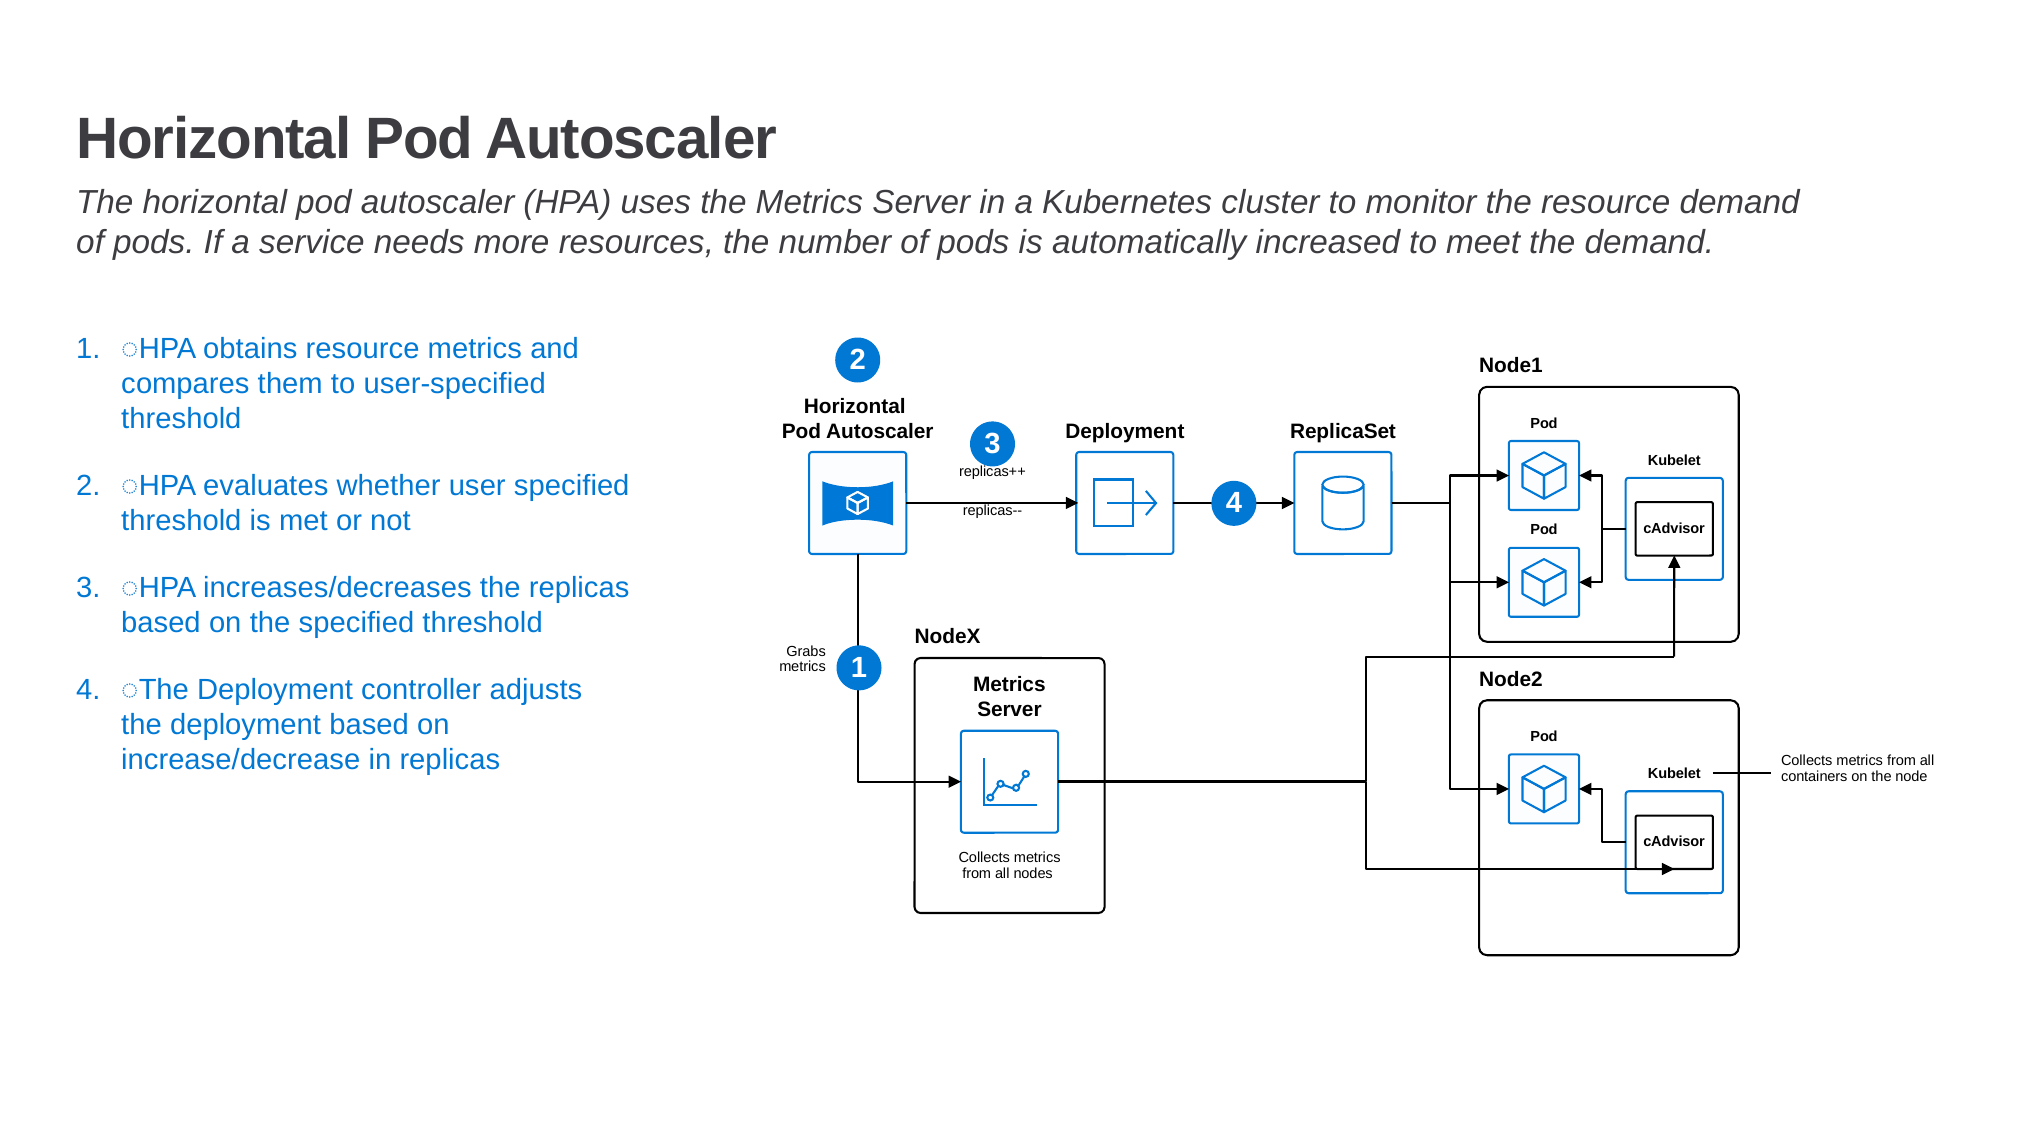

# Horizontal Pod Autoscaler
The horizontal pod autoscaler (HPA) uses the Metrics Server in a Kubernetes cluster to monitor the resource demand
of pods. If a service needs more resources, the number of pods is automatically increased to meet the demand.
͏HPA obtains resource metrics and compares them to user-specified threshold
2
Node1

Horizontal
Pod Autoscaler

Pod

Deployment

ReplicaSet

3
Kubelet
replicas++

4
replicas--
cAdvisor
Pod

NodeX
Grabs
metrics
1

Node2
Metrics
Server

Collects metrics from all nodes

Pod

Collects metrics from all containers on the node
Kubelet

cAdvisor
͏HPA evaluates whether user specified threshold is met or not
͏HPA increases/decreases the replicas based on the specified threshold
͏The Deployment controller adjusts
the deployment based on increase/decrease in replicas